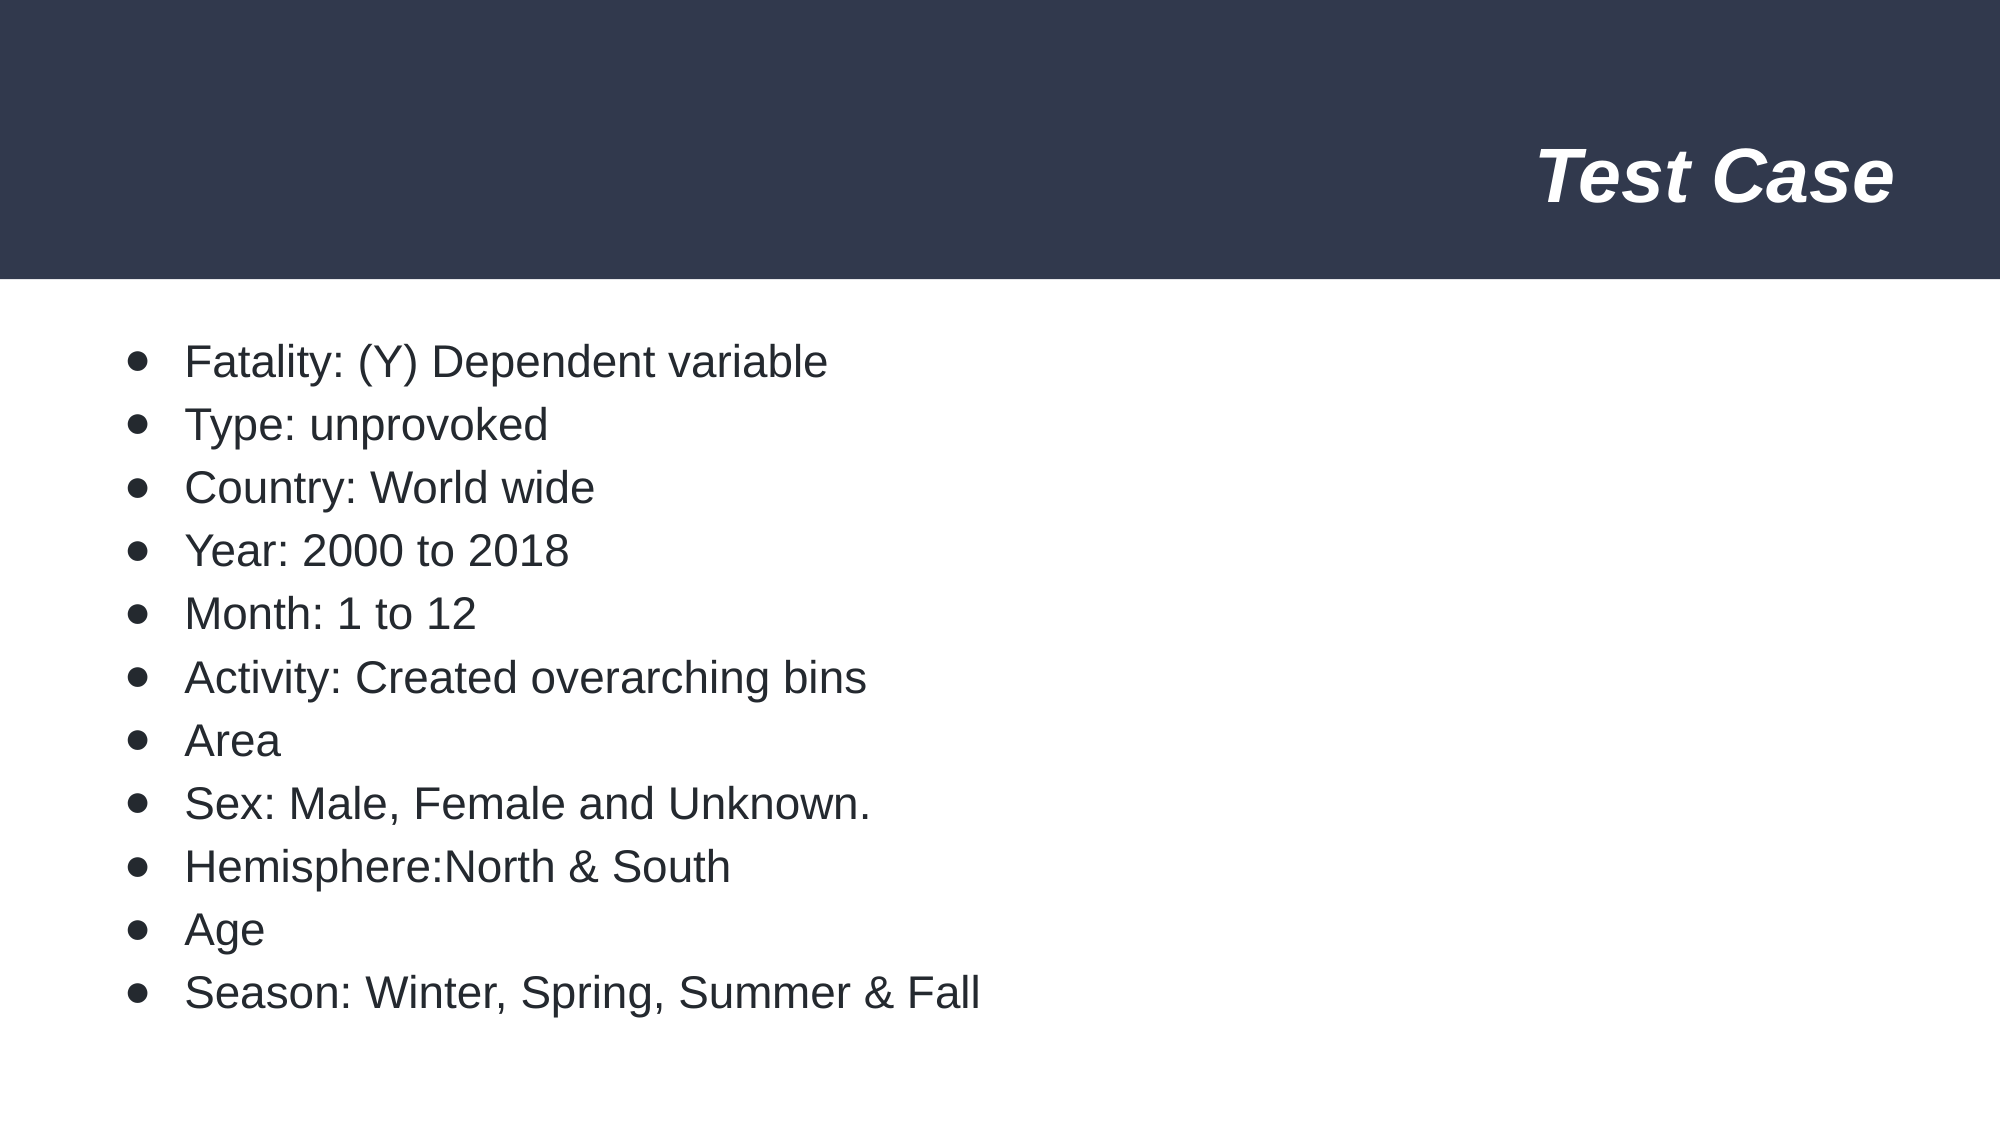

# Test Case
Fatality: (Y) Dependent variable
Type: unprovoked
Country: World wide
Year: 2000 to 2018
Month: 1 to 12
Activity: Created overarching bins
Area
Sex: Male, Female and Unknown.
Hemisphere:North & South
Age
Season: Winter, Spring, Summer & Fall